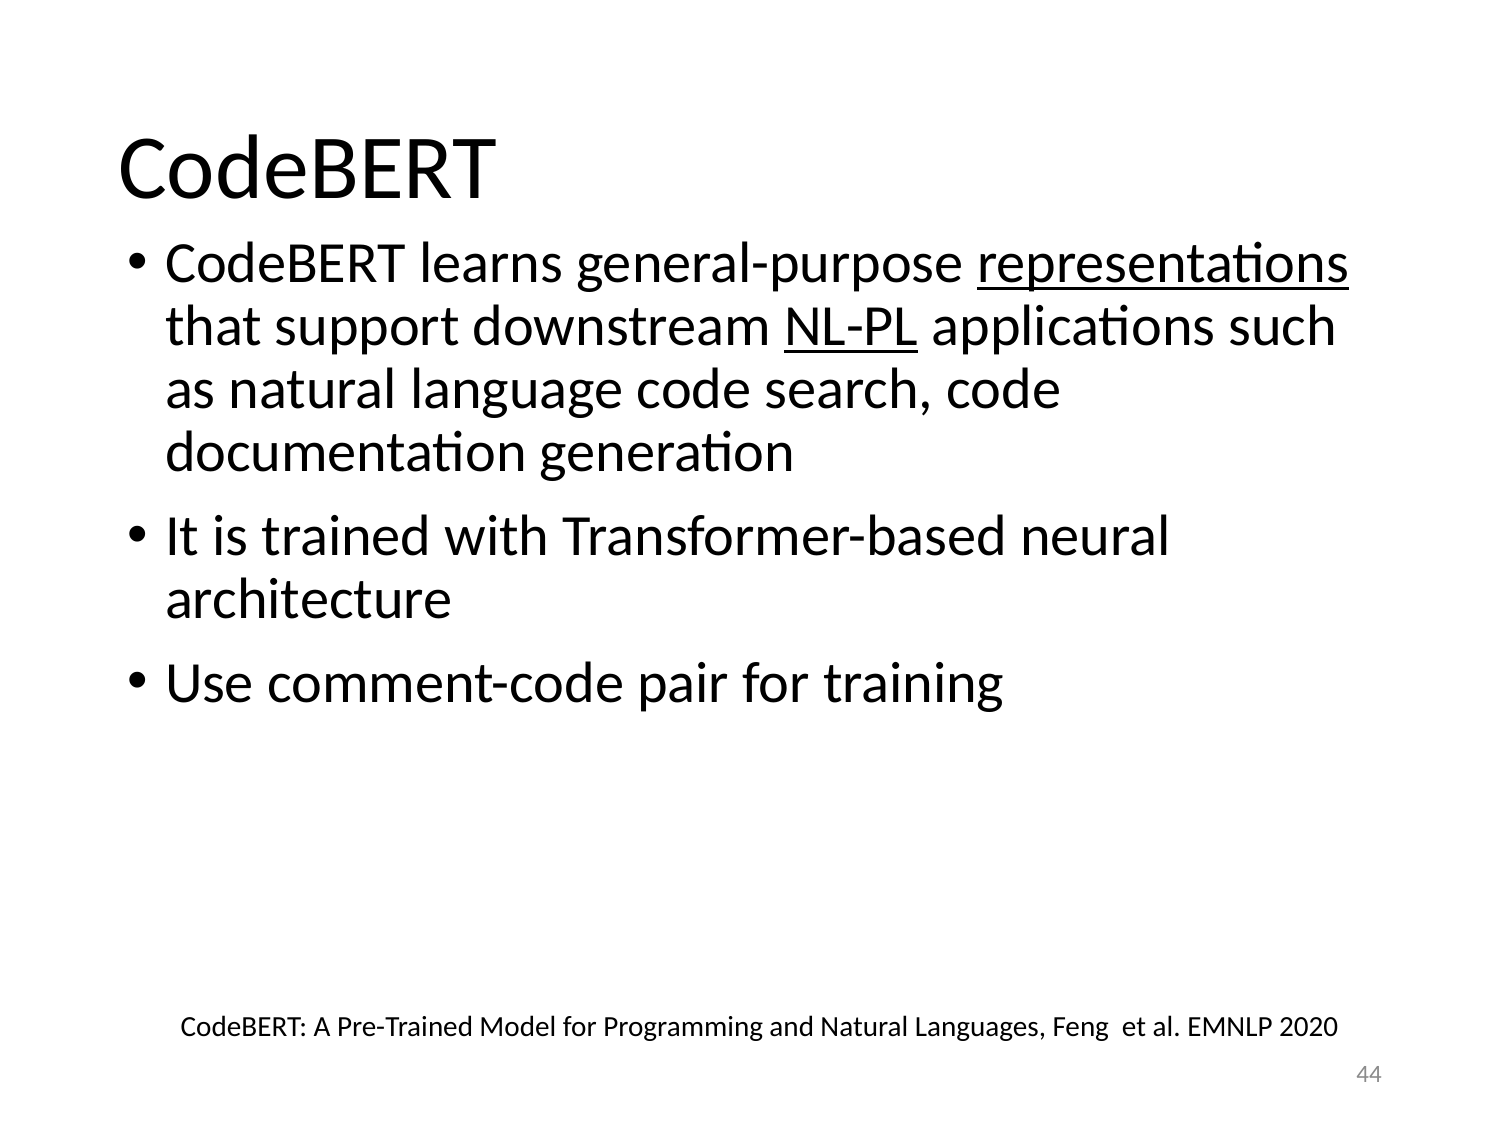

# CodeBERT
CodeBERT learns general-purpose representations that support downstream NL-PL applications such as natural language code search, code documentation generation
It is trained with Transformer-based neural architecture
Use comment-code pair for training
CodeBERT: A Pre-Trained Model for Programming and Natural Languages, Feng  et al. EMNLP 2020
44